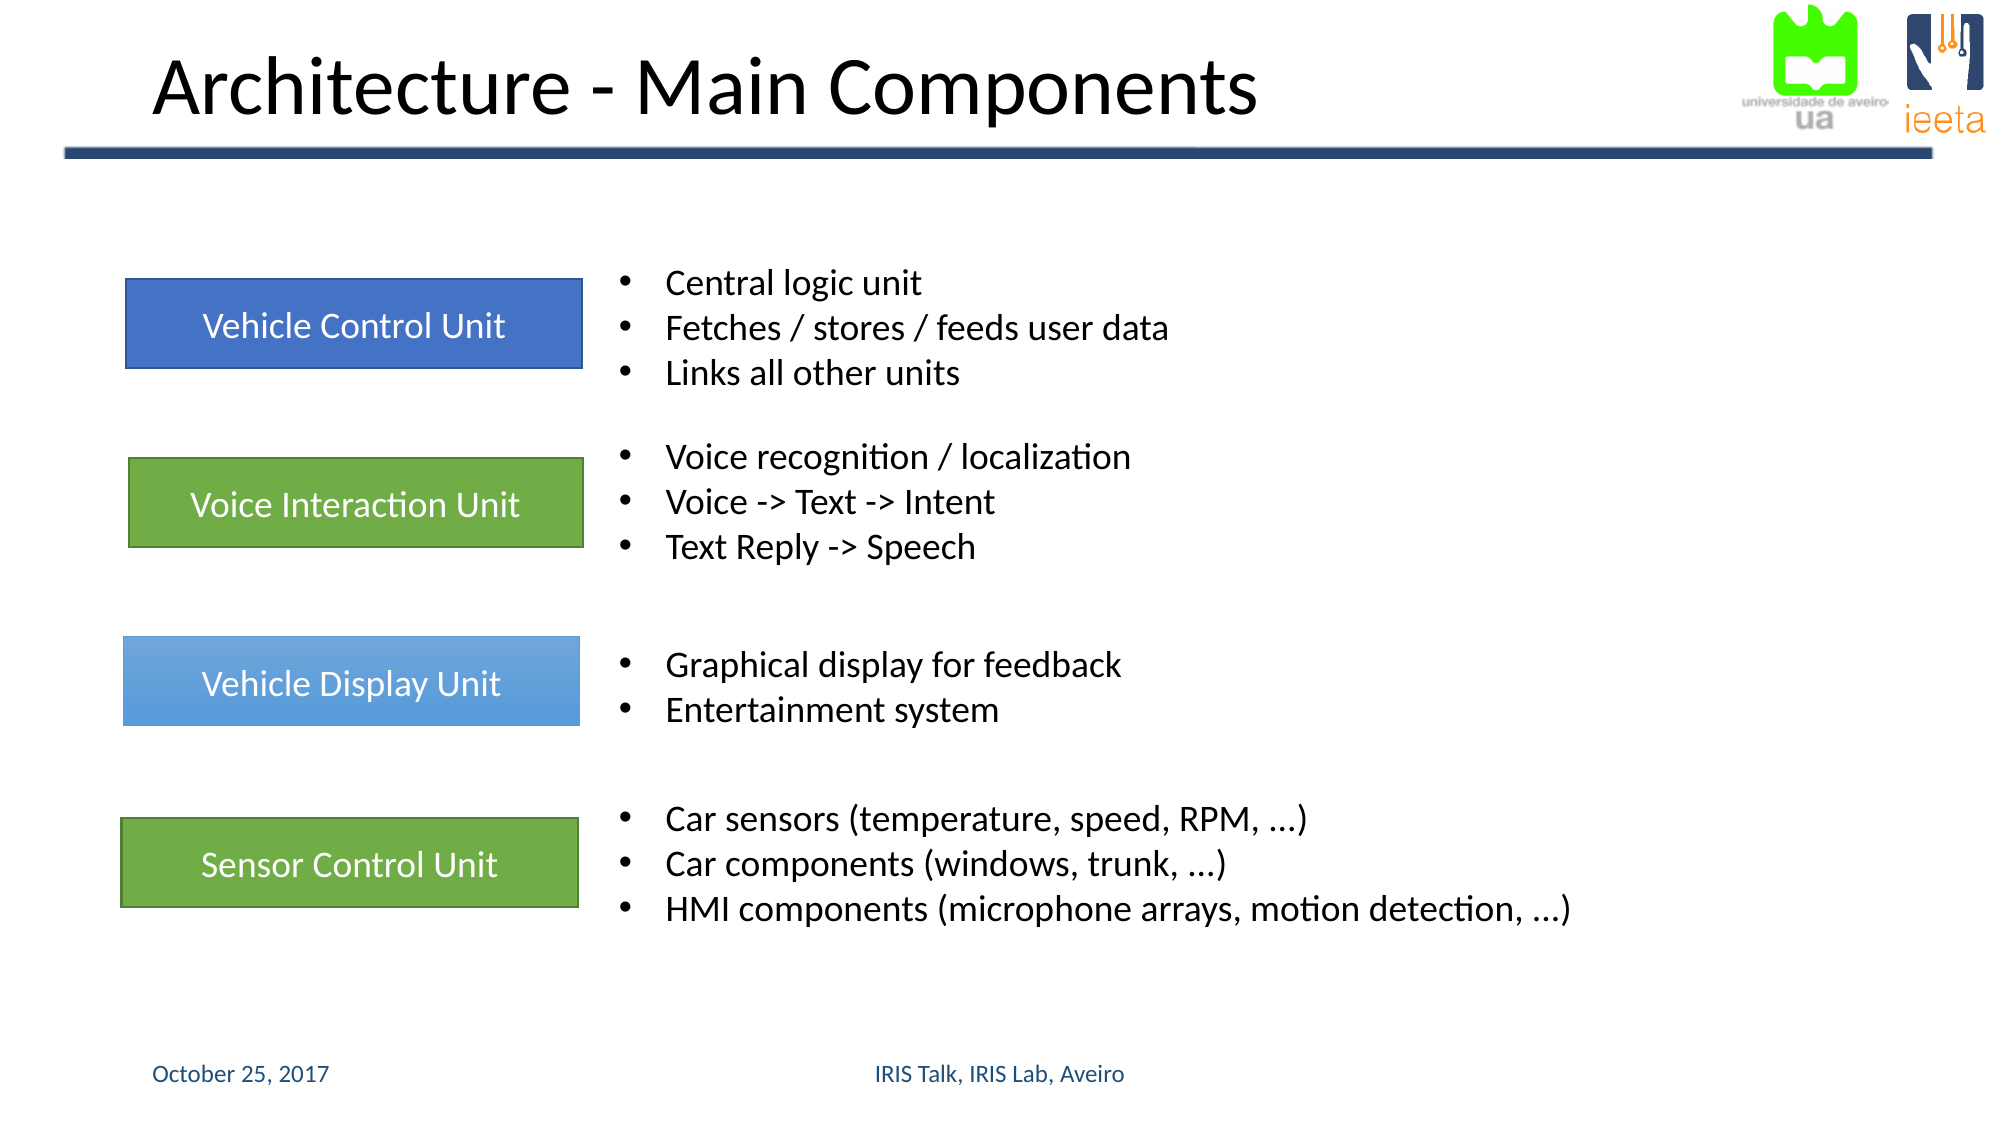

# Architecture - Main Components
Central logic unit
Fetches / stores / feeds user data
Links all other units
Vehicle Control Unit
Voice recognition / localization
Voice -> Text -> Intent
Text Reply -> Speech
Voice Interaction Unit
Graphical display for feedback
Entertainment system
Vehicle Display Unit
Car sensors (temperature, speed, RPM, ...)
Car components (windows, trunk, ...)
HMI components (microphone arrays, motion detection, ...)
Sensor Control Unit
October 25, 2017
IRIS Talk, IRIS Lab, Aveiro
4